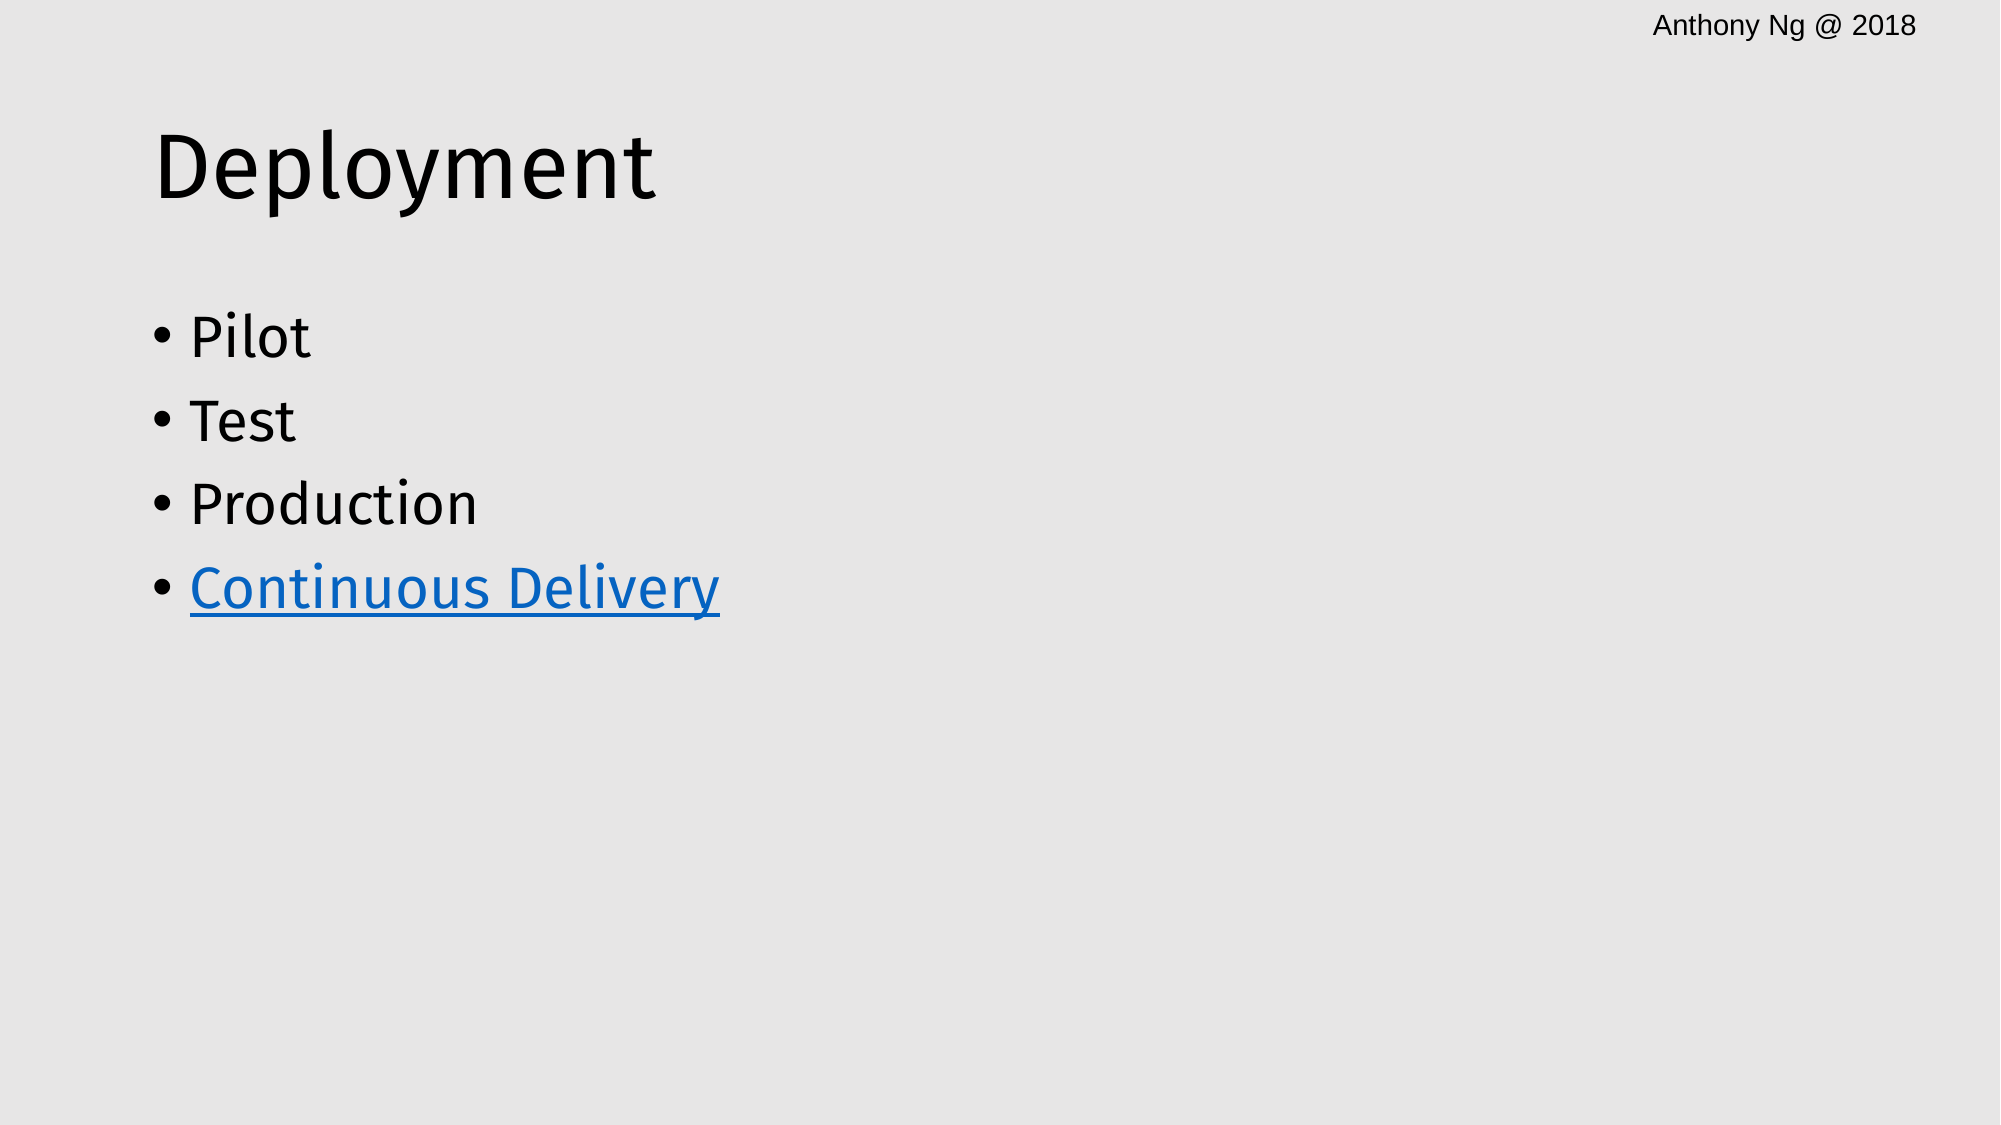

# Deployment
Pilot
Test
Production
Continuous Delivery